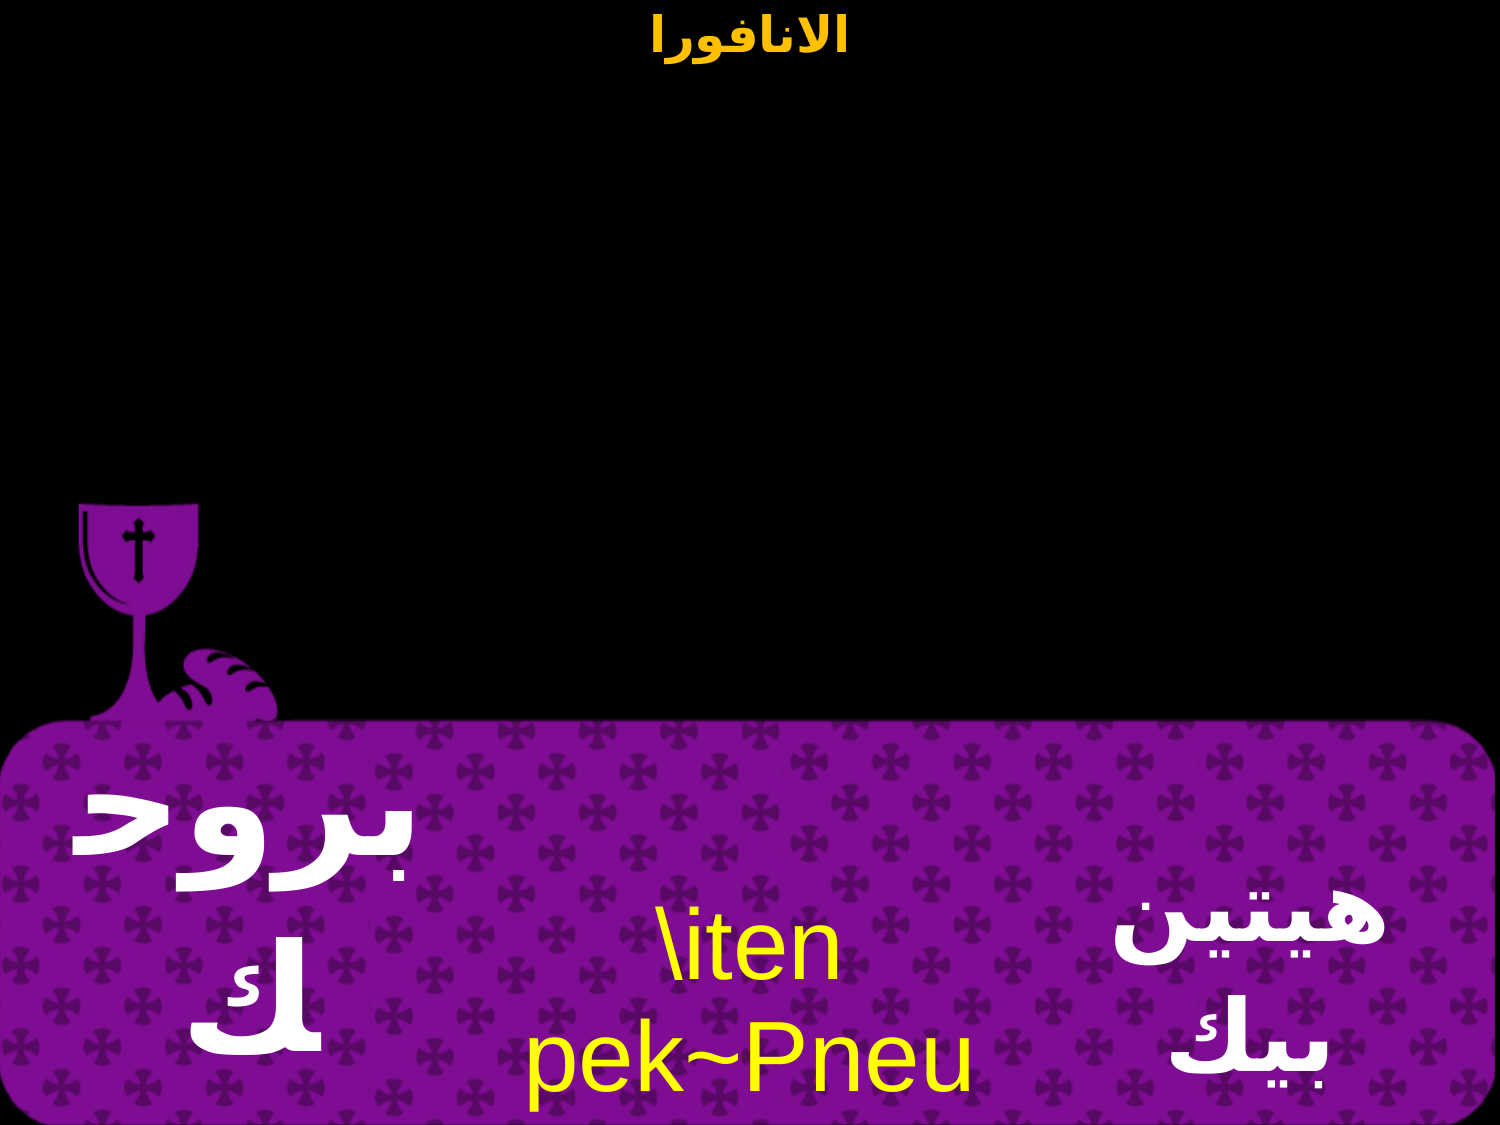

| بروحك القدوس | \iten pek~Pneuma `eqouab | هيتين بيك إبنيفما إثؤواب |
| --- | --- | --- |